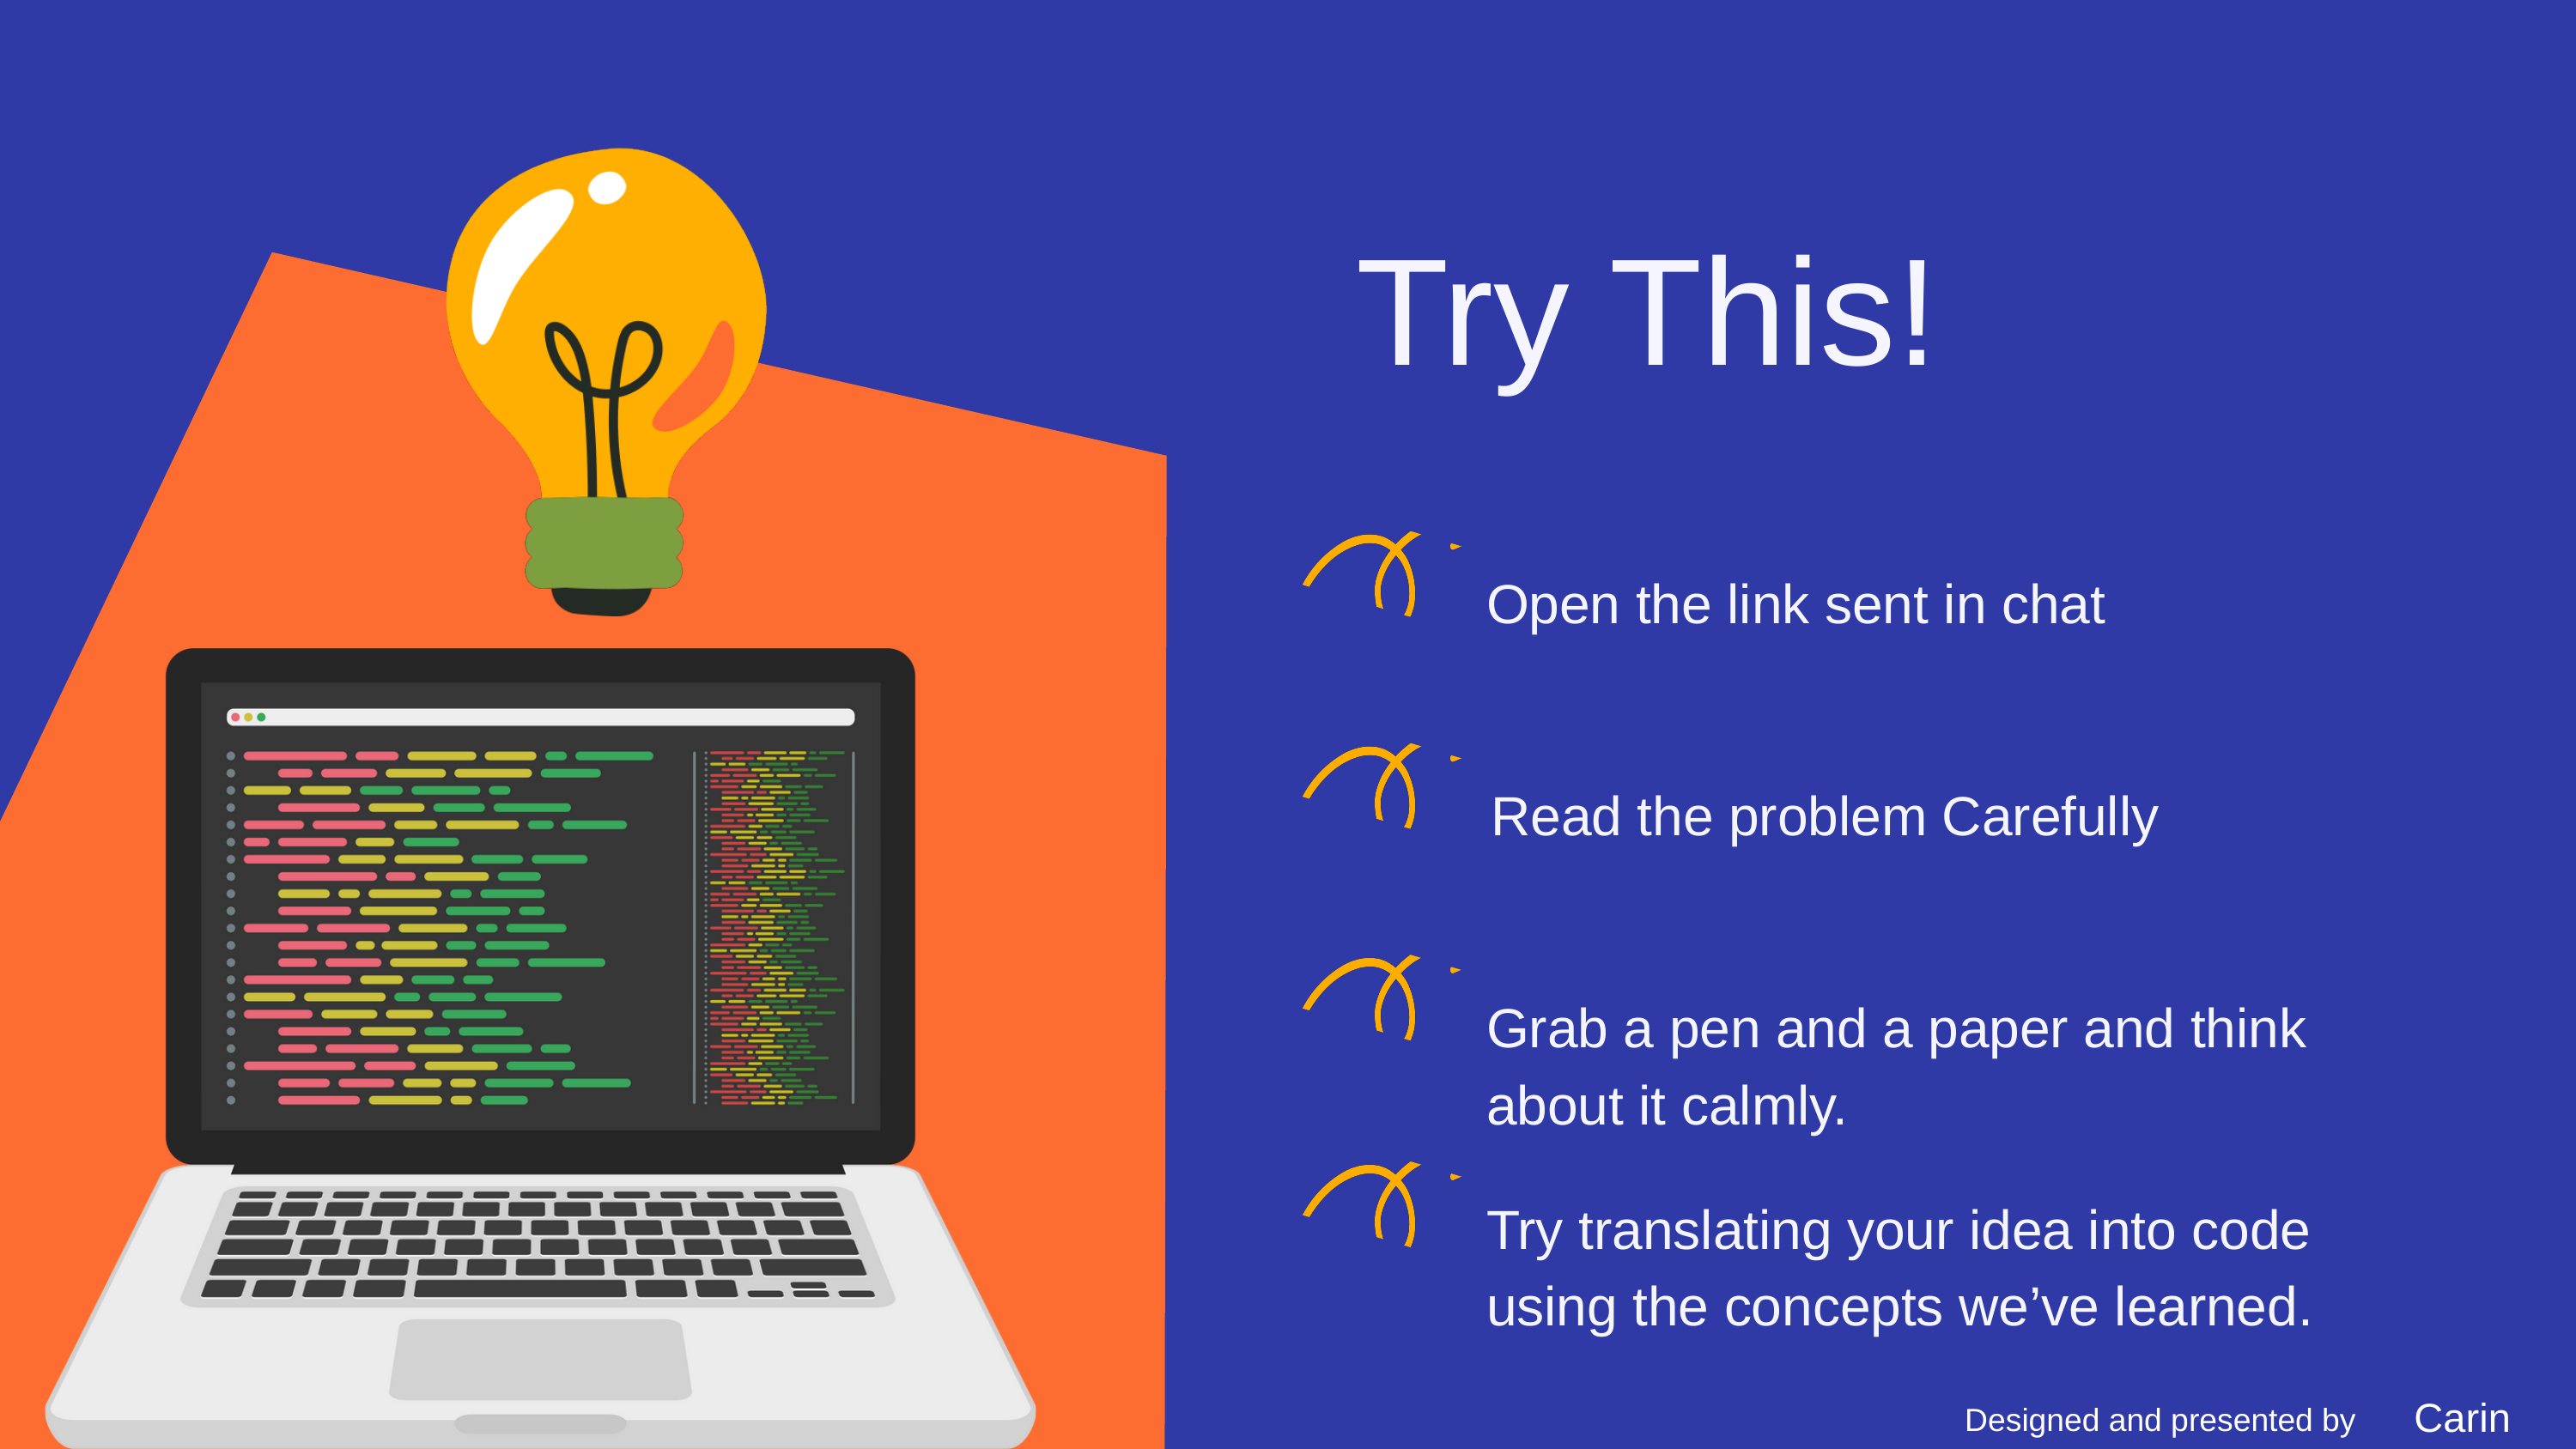

Try This!

Open the link sent in chat

Read the problem Carefully

Grab a pen and a paper and think about it calmly.

Try translating your idea into code using the concepts we’ve learned.

Carin Samer
Designed and presented by